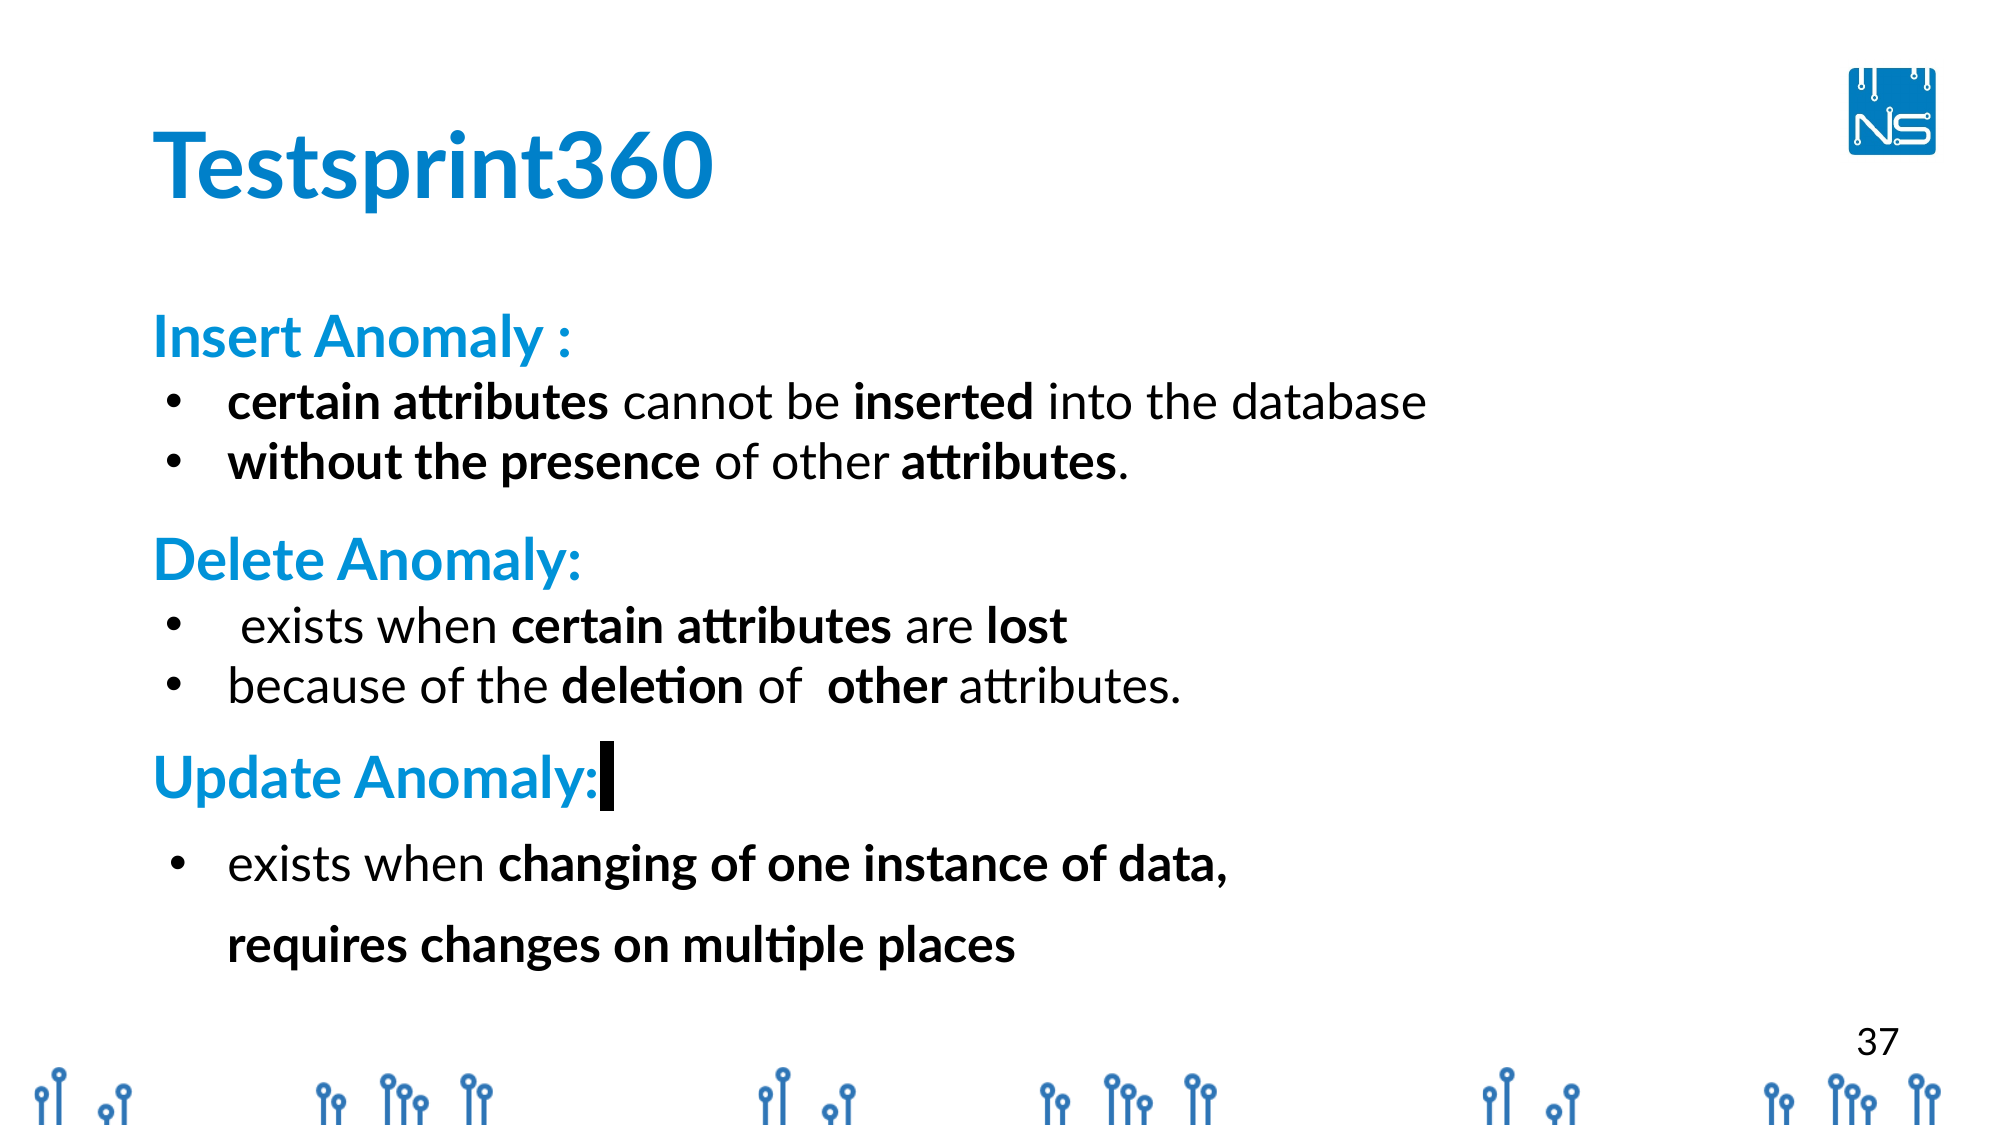

# Testsprint360
Insert Anomaly :
certain attributes cannot be inserted into the database
without the presence of other attributes.
Delete Anomaly:
 exists when certain attributes are lost
because of the deletion of  other attributes.
Update Anomaly:
exists when changing of one instance of data,
requires changes on multiple places
37